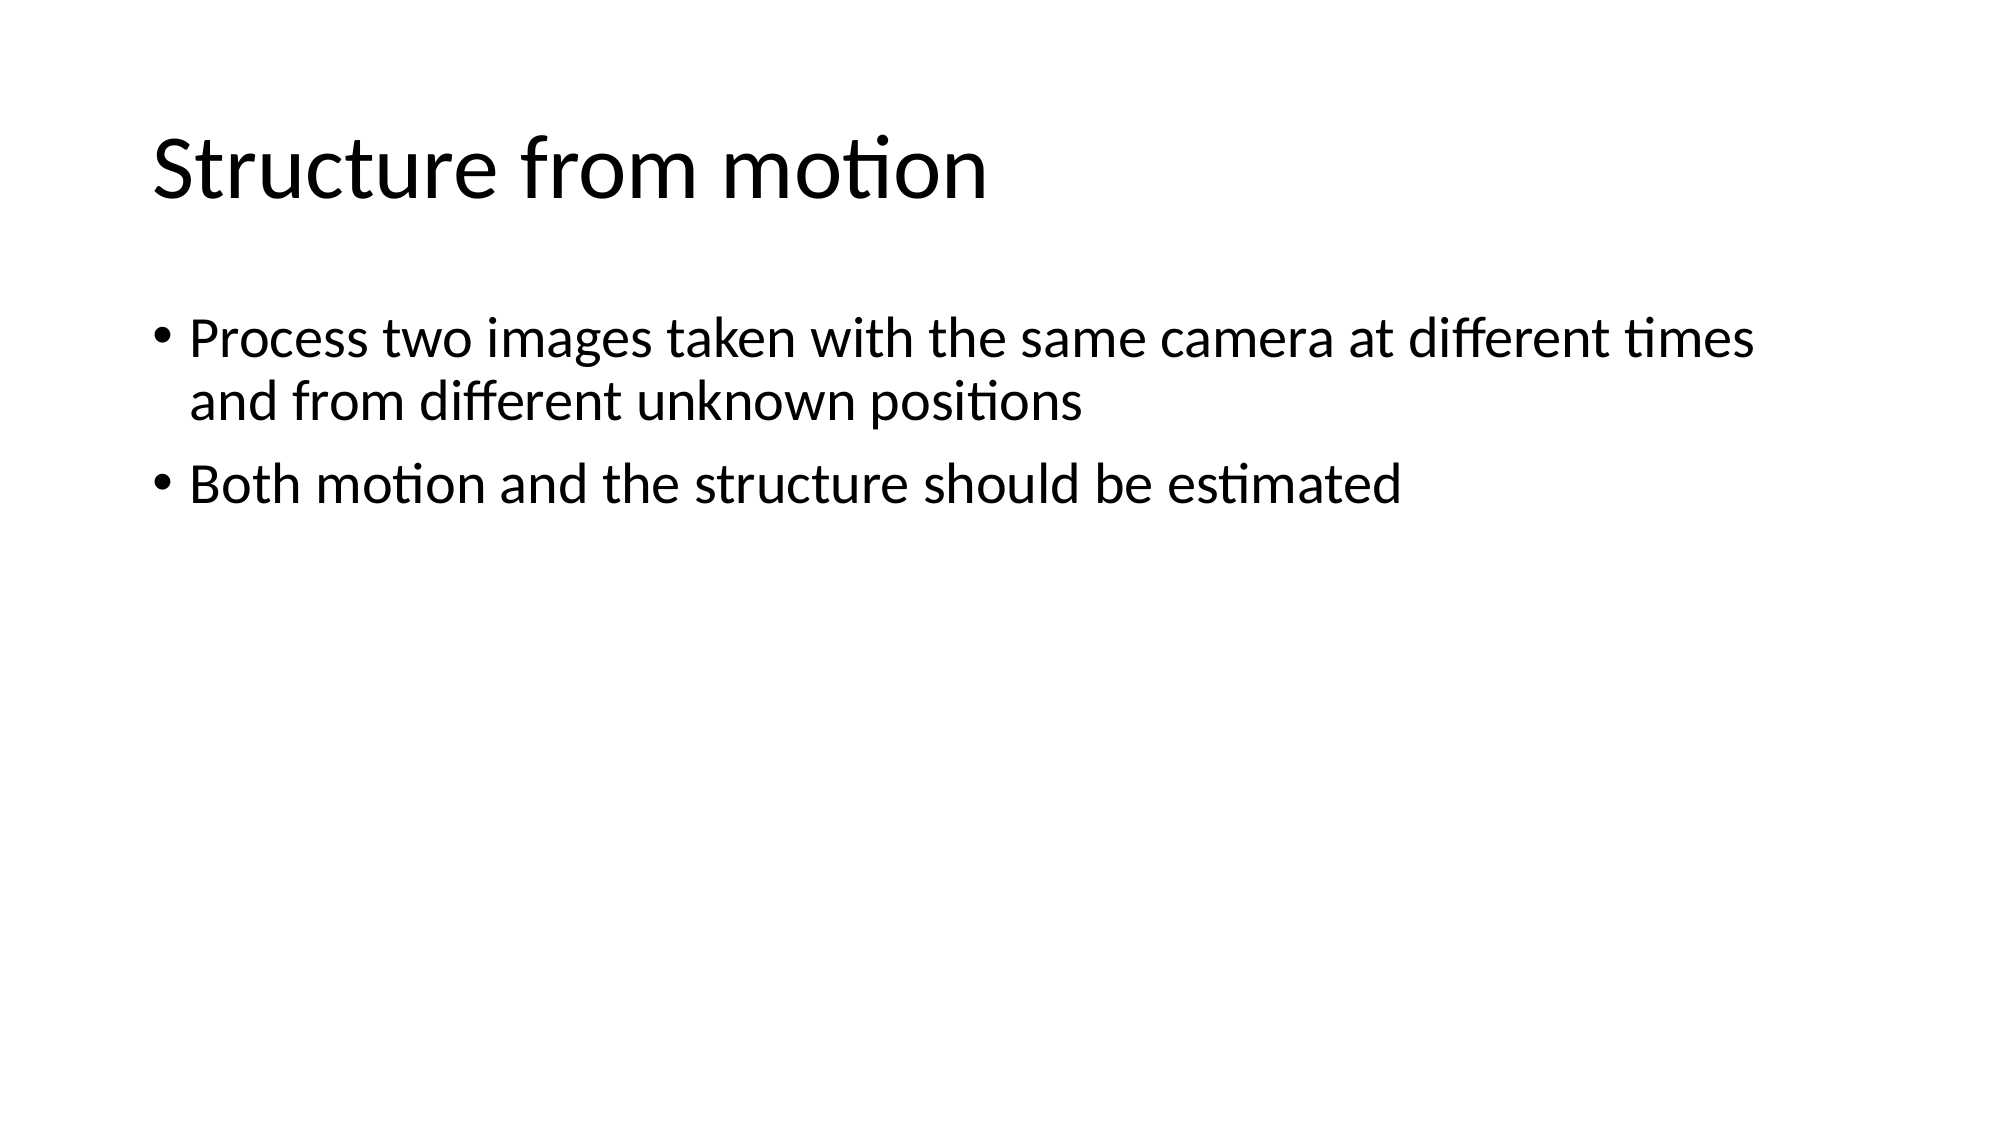

# Structure from motion
Process two images taken with the same camera at different times and from different unknown positions
Both motion and the structure should be estimated